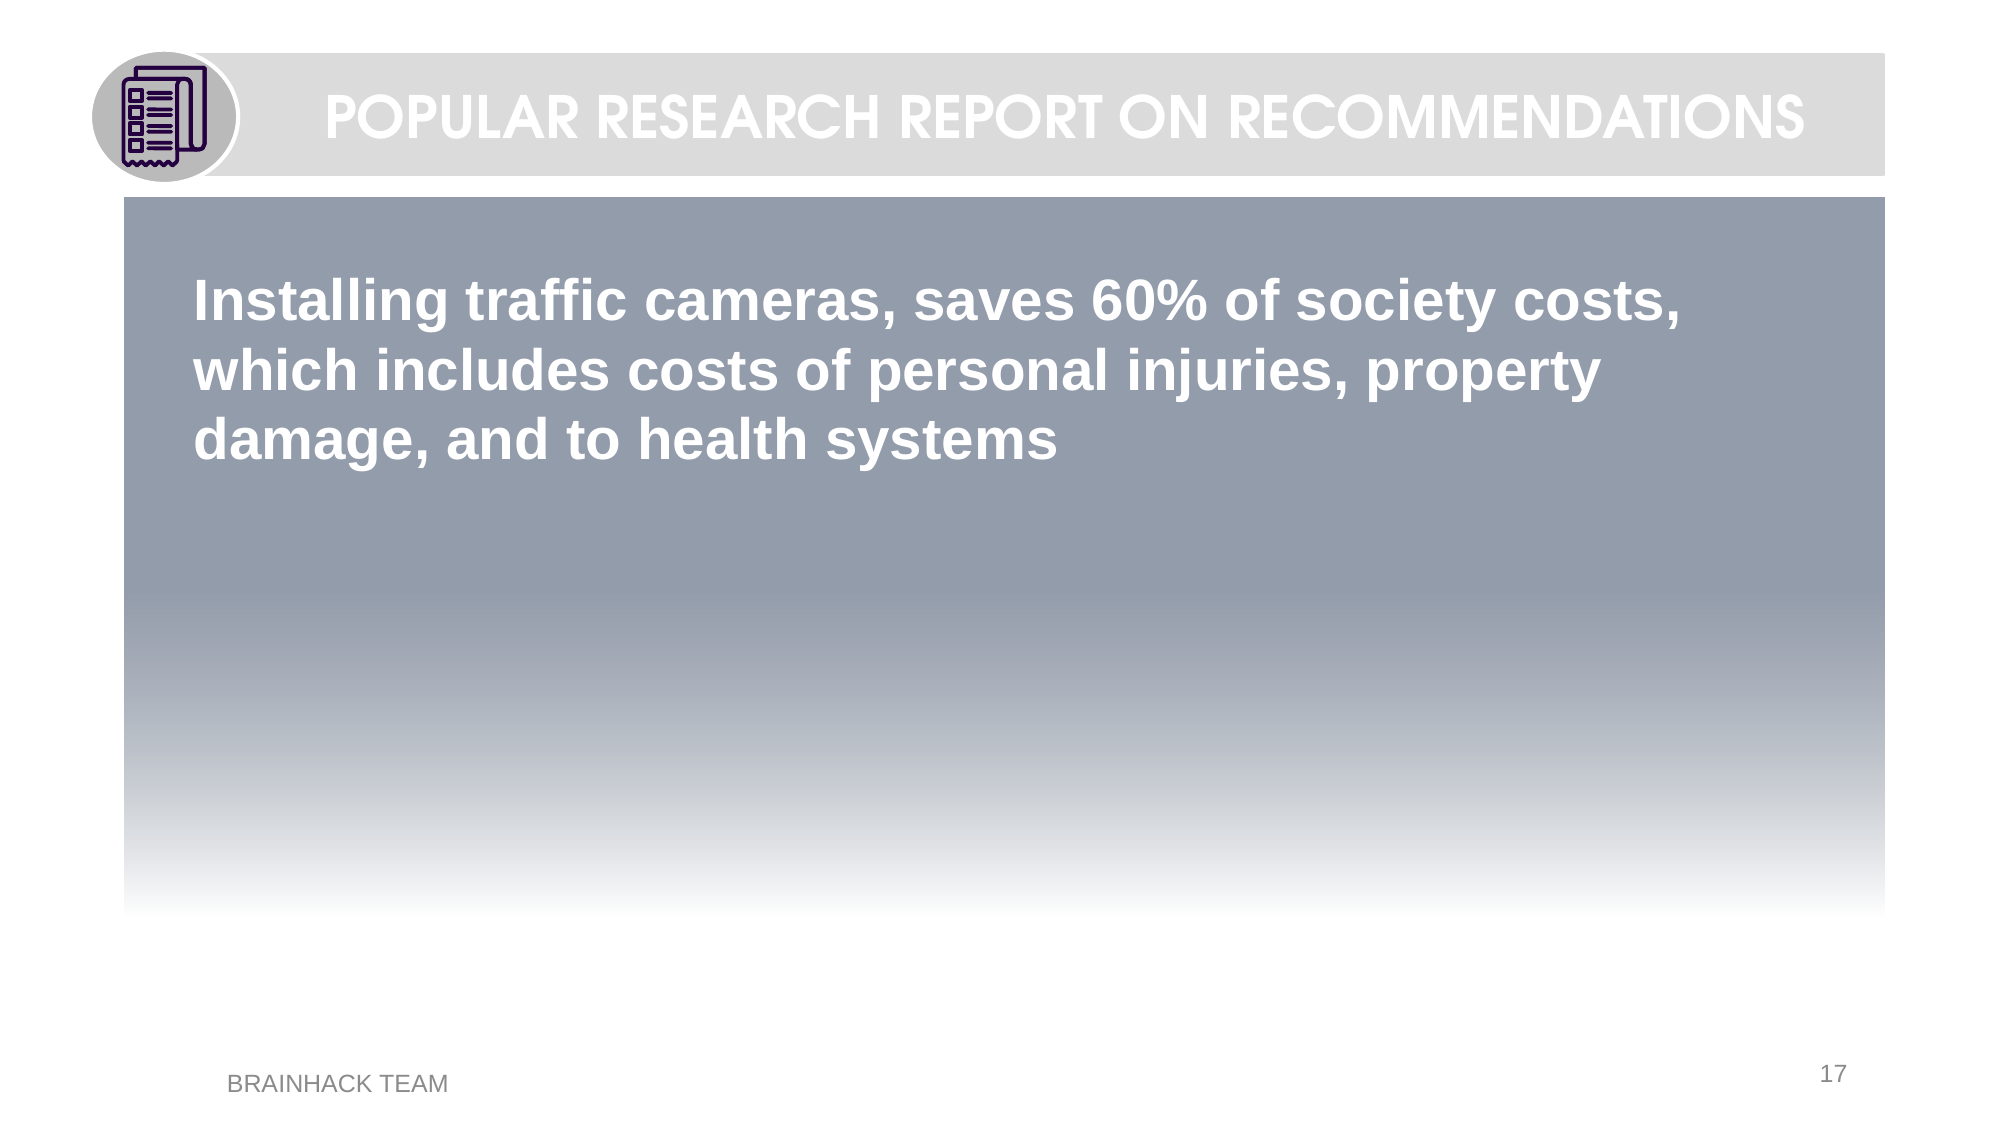

POPULAR RESEARCH REPORT ON RECOMMENDATIONS

Installing traffic cameras, saves 60% of society costs, which includes costs of personal injuries, property damage, and to health systems

17
BRAINHACK TEAM